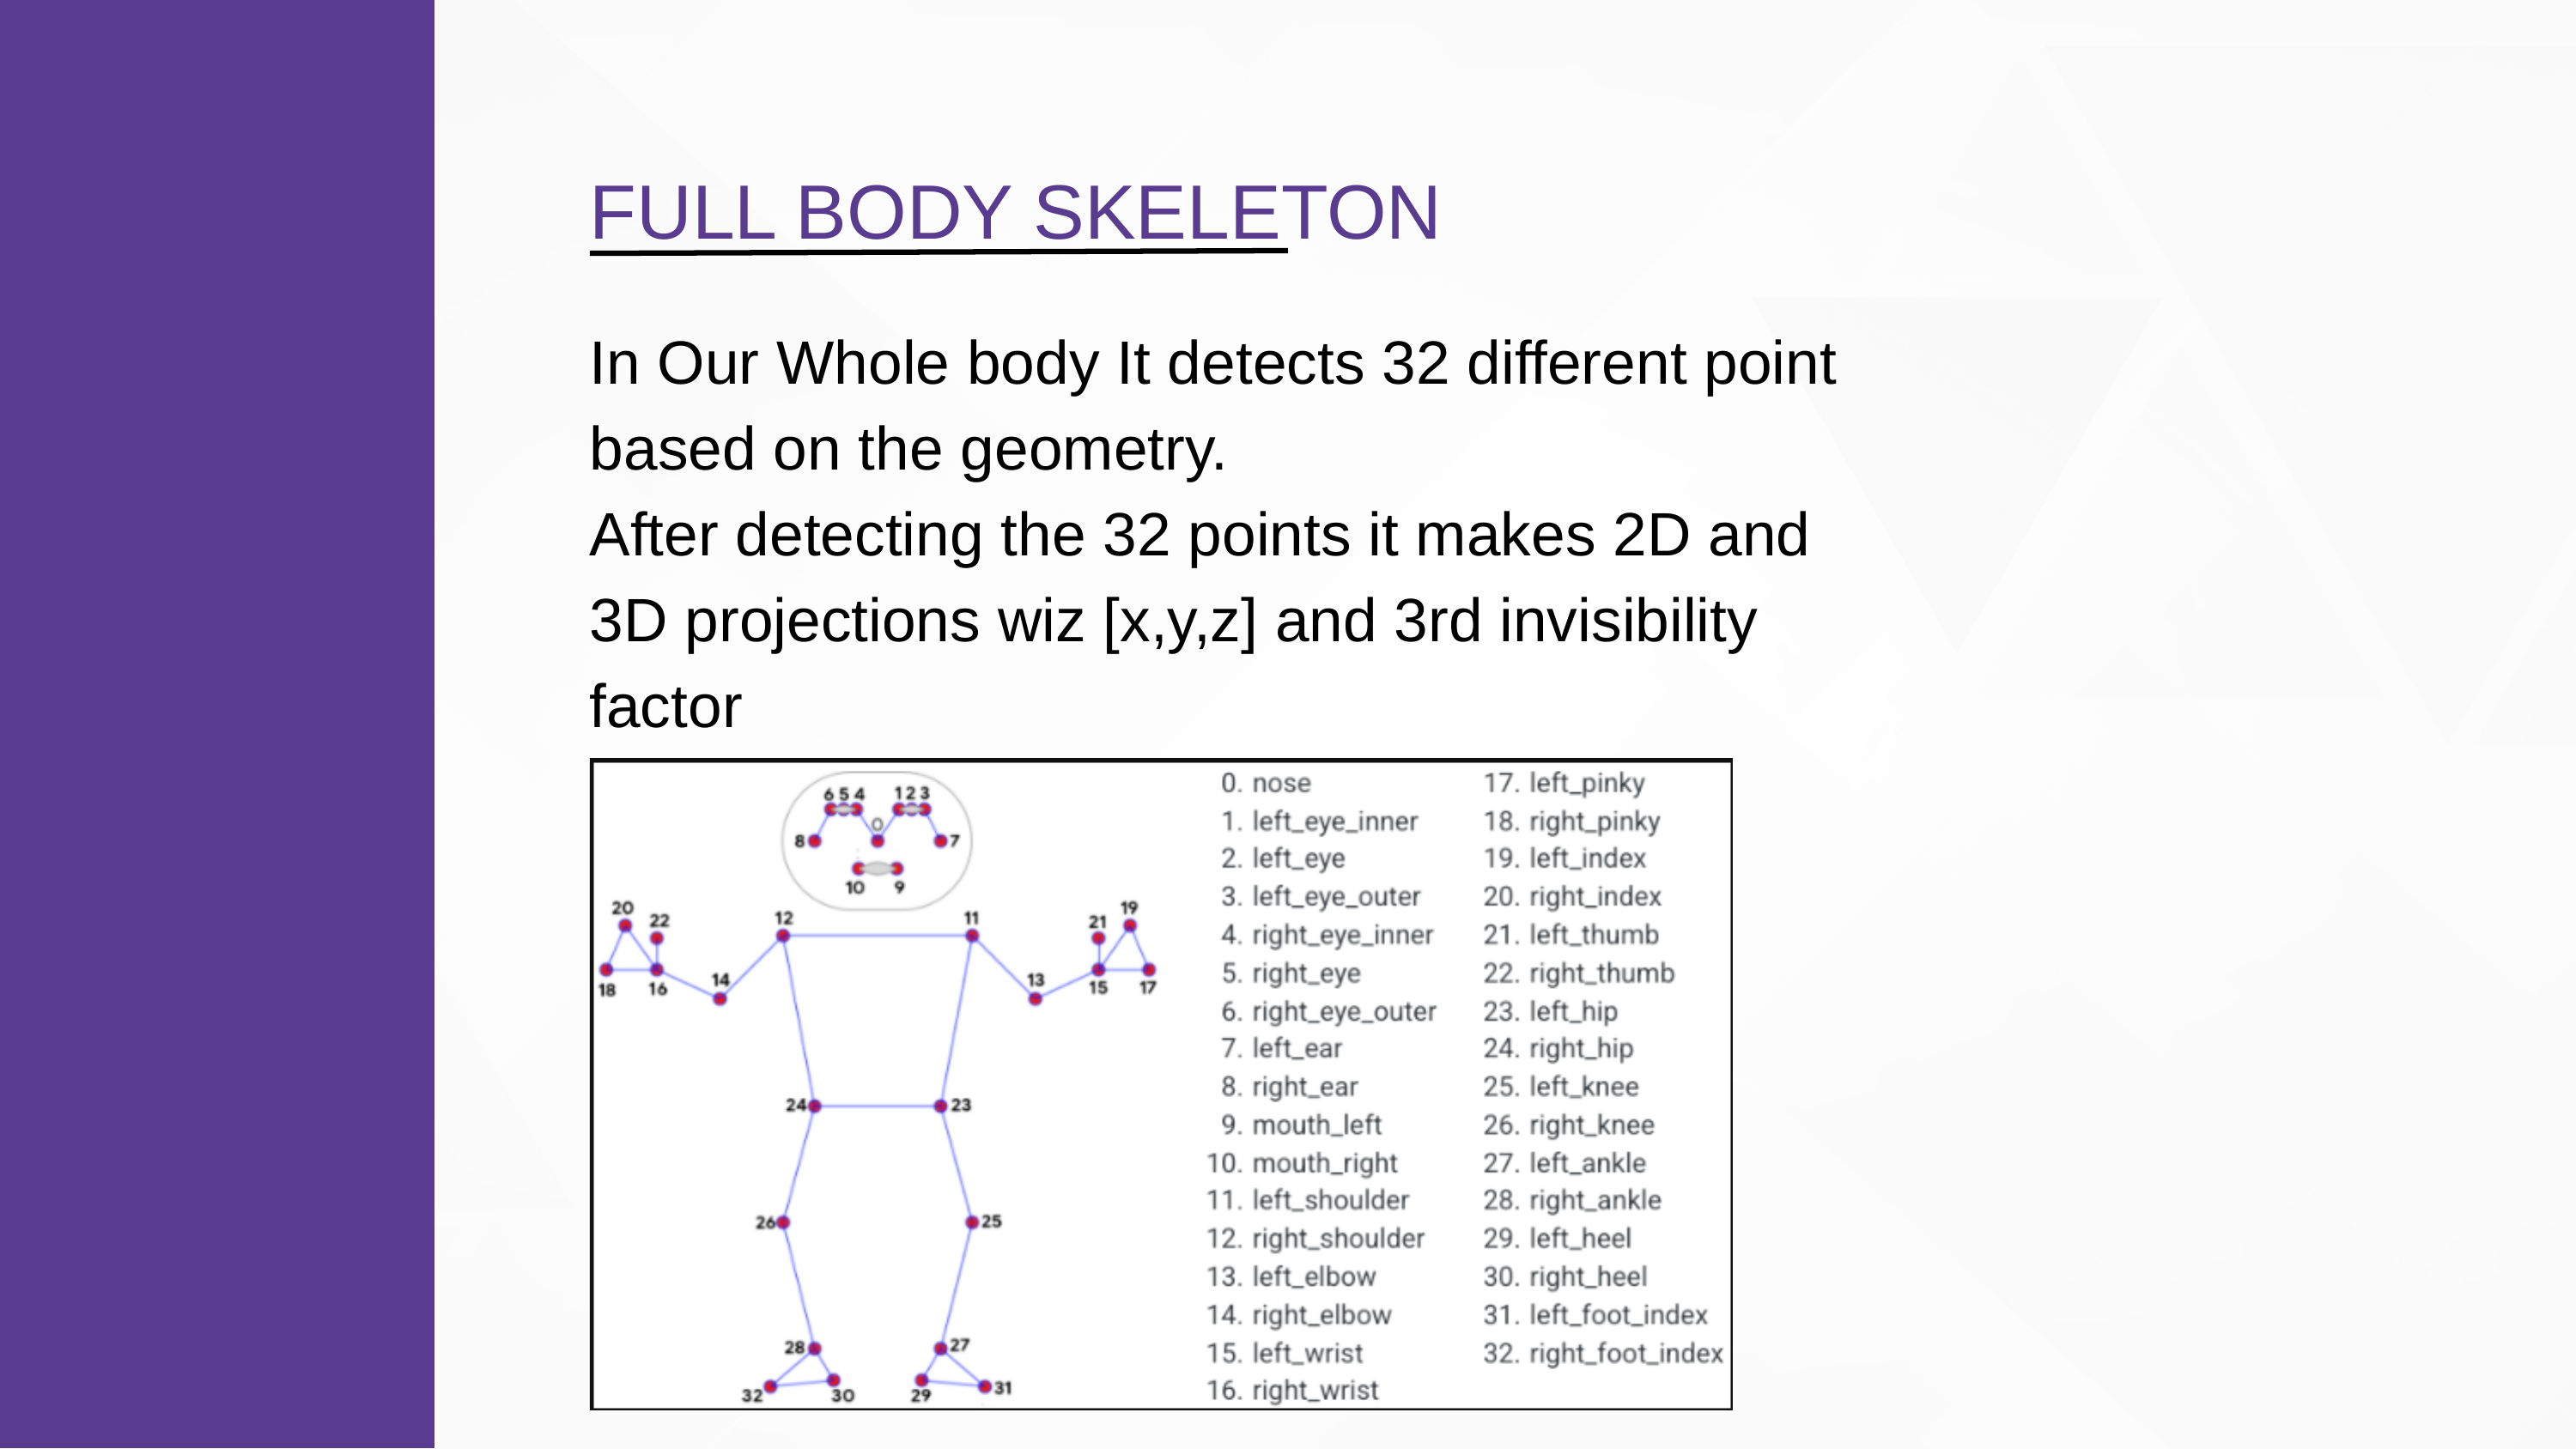

FULL BODY SKELETON

In Our Whole body It detects 32 different point based on the geometry.
After detecting the 32 points it makes 2D and 3D projections wiz [x,y,z] and 3rd invisibility factor